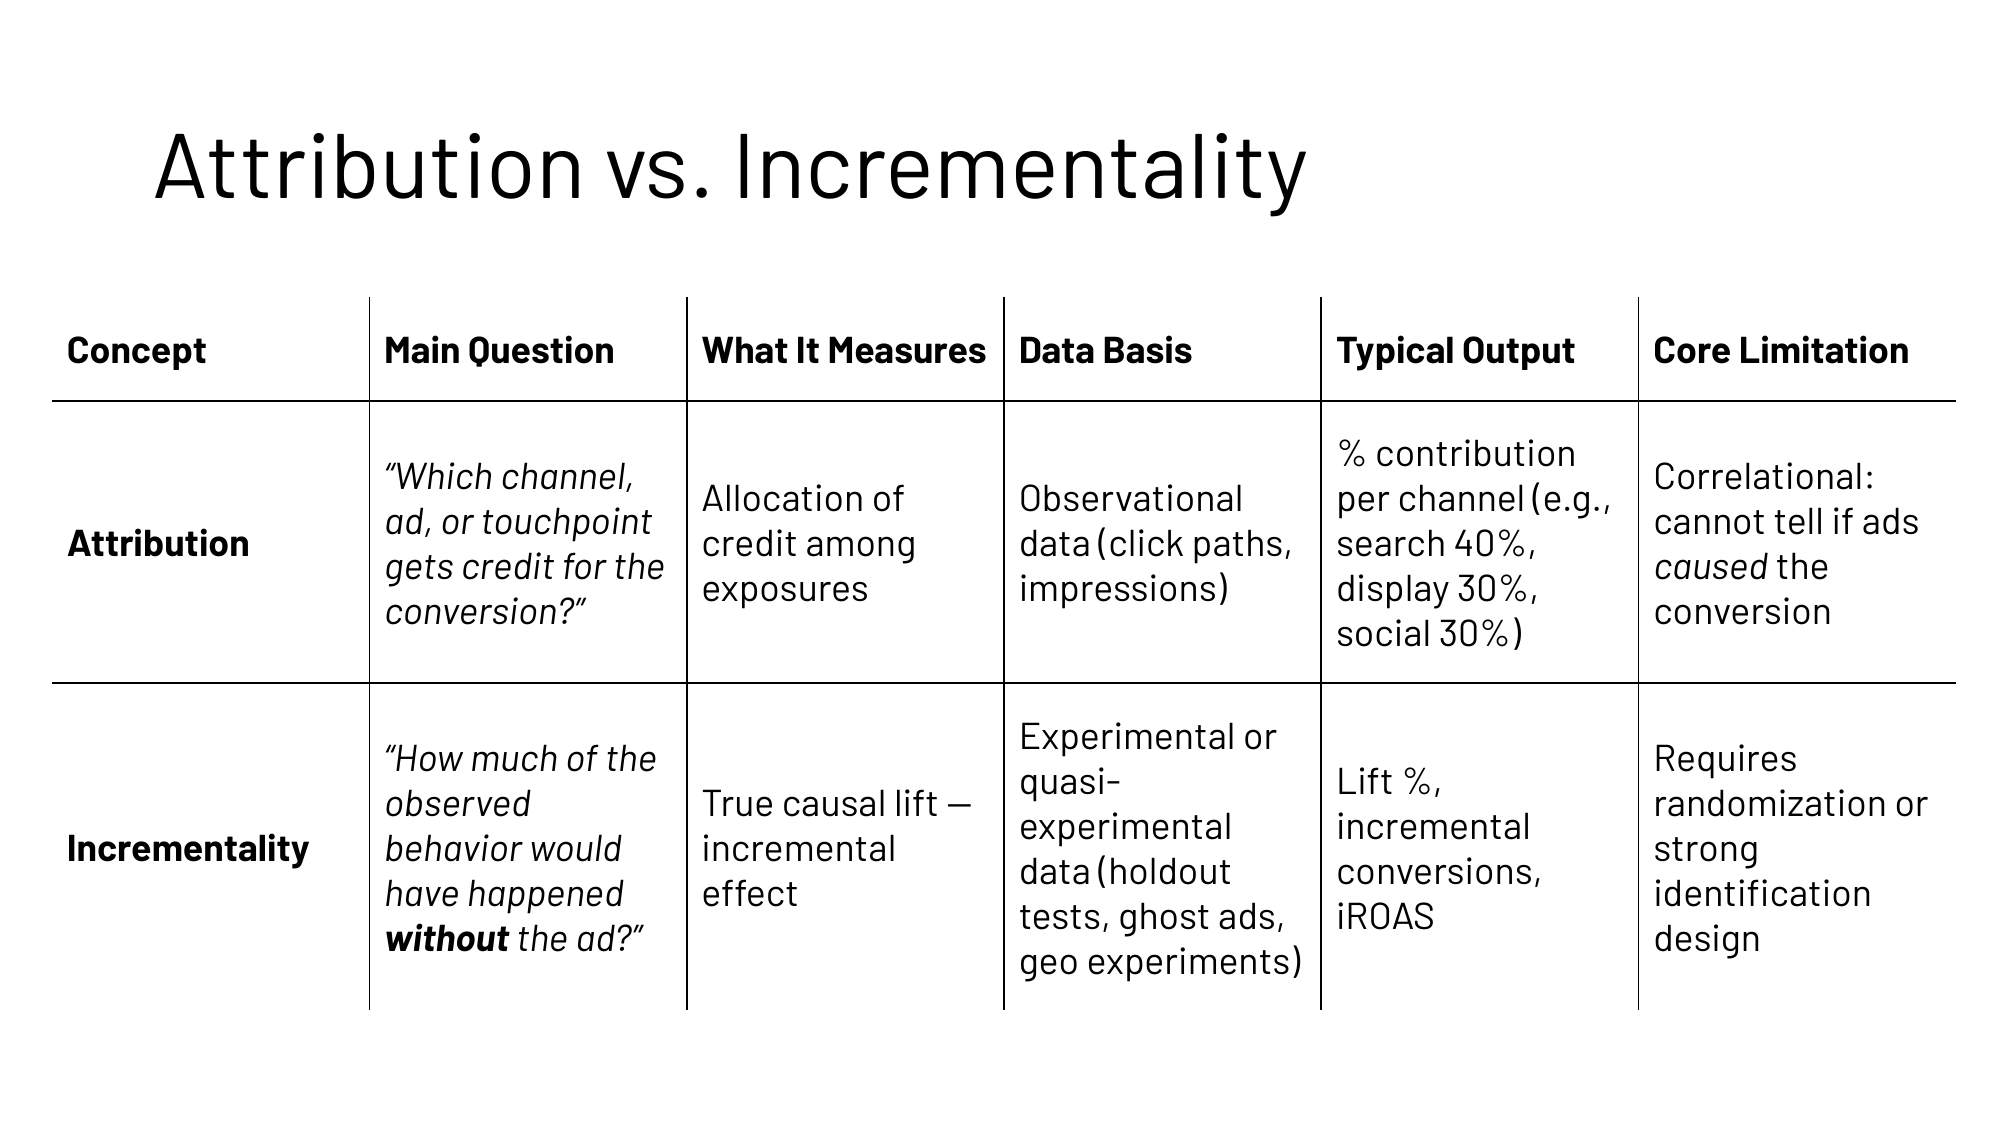

# Attribution vs. Incrementality
| Concept | Main Question | What It Measures | Data Basis | Typical Output | Core Limitation |
| --- | --- | --- | --- | --- | --- |
| Attribution | “Which channel, ad, or touchpoint gets credit for the conversion?” | Allocation of credit among exposures | Observational data (click paths, impressions) | % contribution per channel (e.g., search 40%, display 30%, social 30%) | Correlational: cannot tell if ads caused the conversion |
| Incrementality | “How much of the observed behavior would have happened without the ad?” | True causal lift — incremental effect | Experimental or quasi-experimental data (holdout tests, ghost ads, geo experiments) | Lift %, incremental conversions, iROAS | Requires randomization or strong identification design |